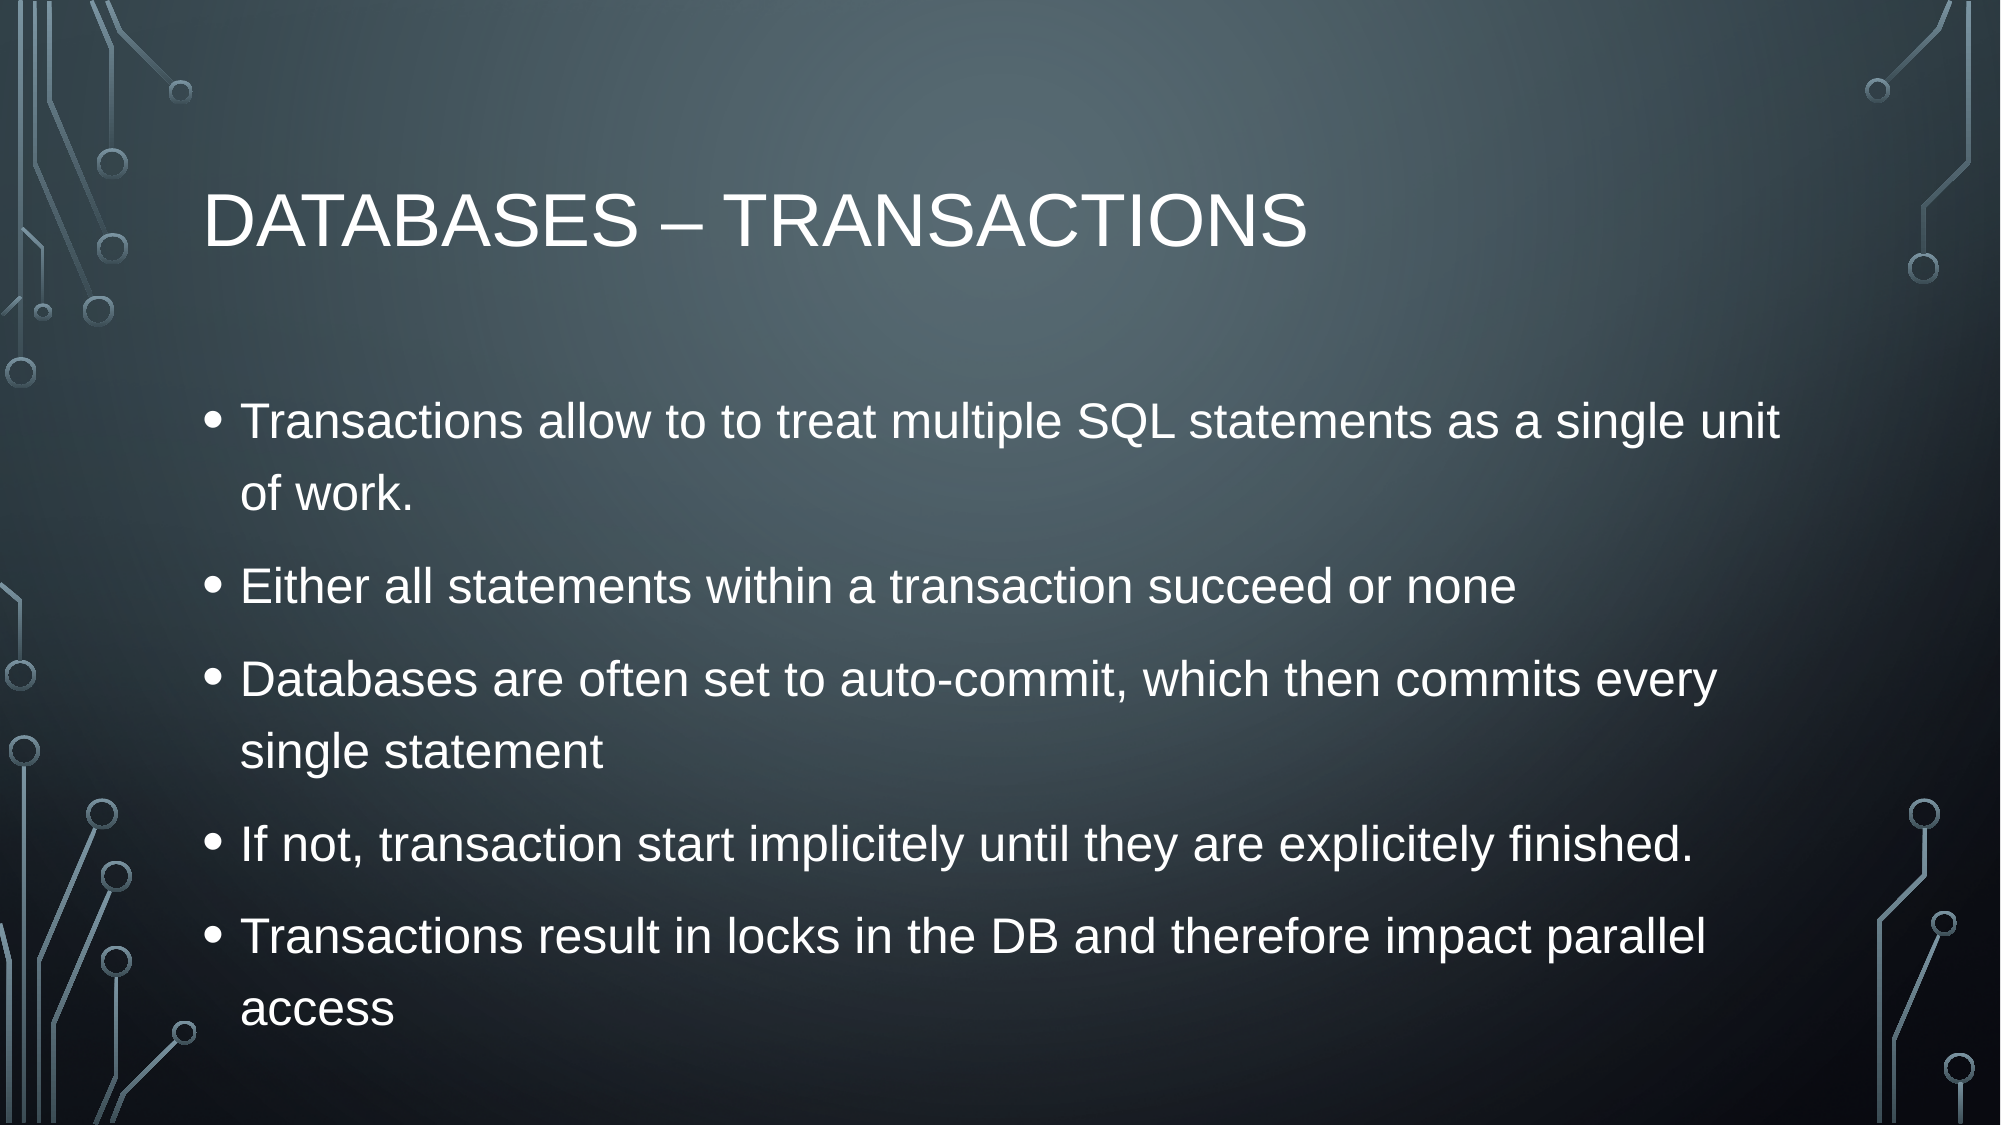

# Databases – Transactions
Transactions allow to to treat multiple SQL statements as a single unit of work.
Either all statements within a transaction succeed or none
Databases are often set to auto-commit, which then commits every single statement
If not, transaction start implicitely until they are explicitely finished.
Transactions result in locks in the DB and therefore impact parallel access